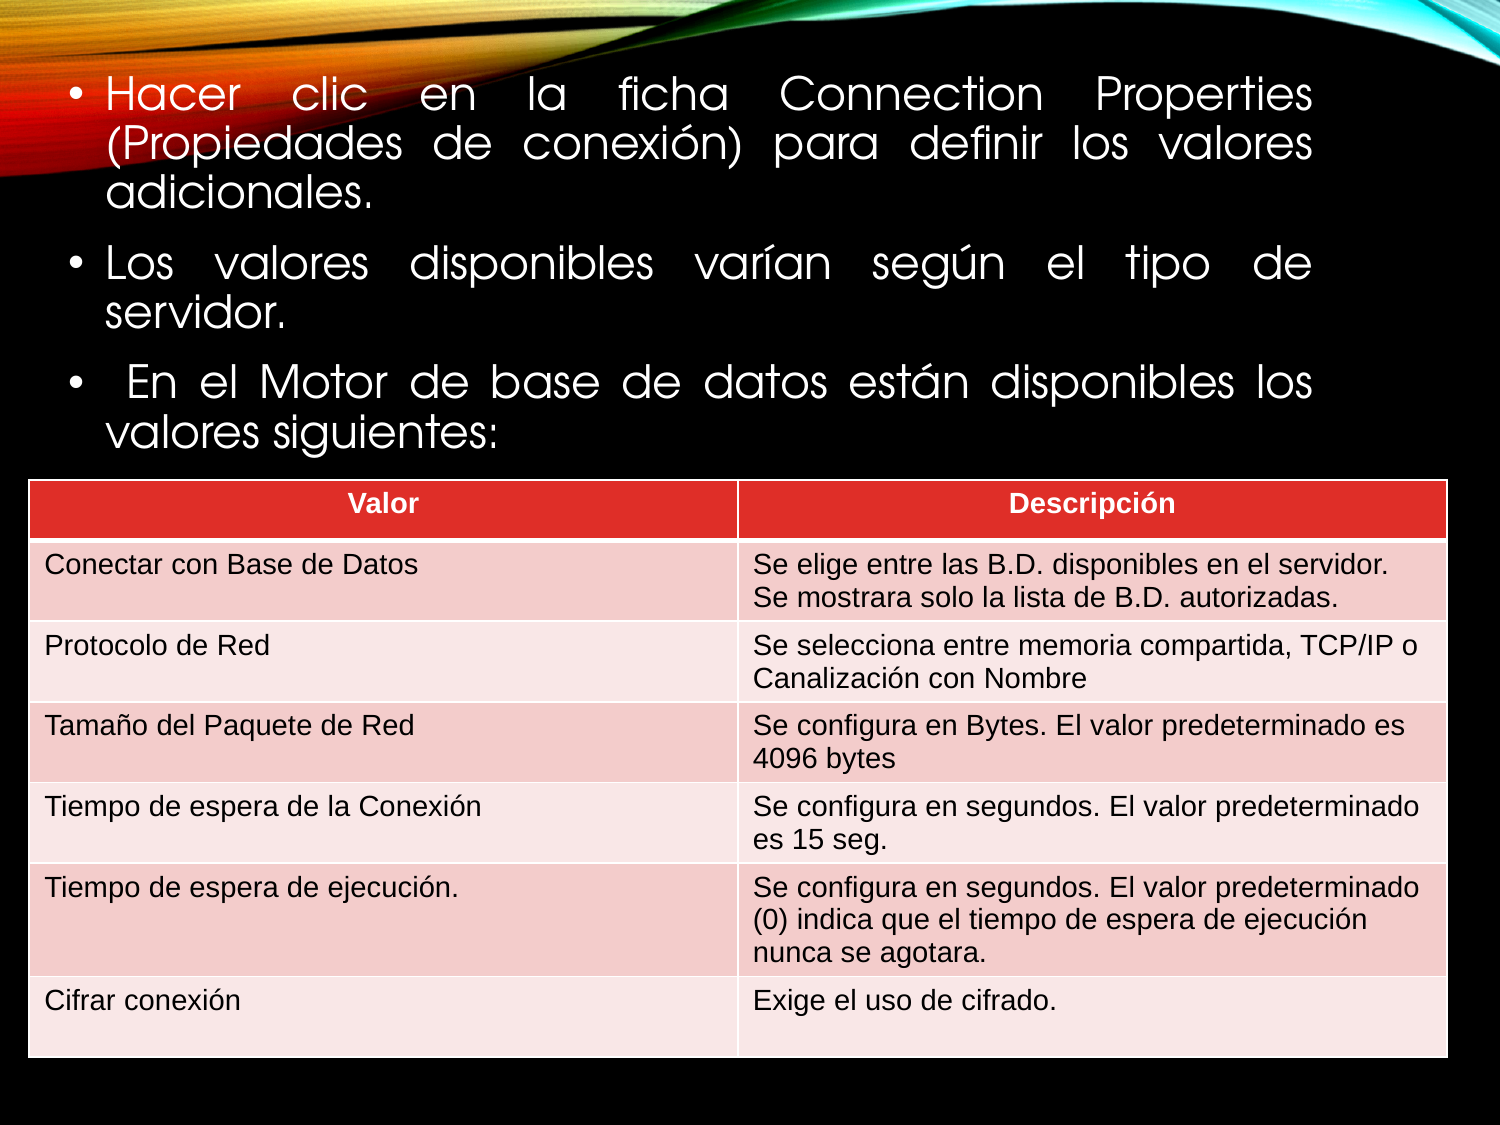

Hacer clic en la ficha Connection Properties (Propiedades de conexión) para definir los valores adicionales.
Los valores disponibles varían según el tipo de servidor.
 En el Motor de base de datos están disponibles los valores siguientes:

| Valor | Descripción |
| --- | --- |
| Conectar con Base de Datos | Se elige entre las B.D. disponibles en el servidor. Se mostrara solo la lista de B.D. autorizadas. |
| Protocolo de Red | Se selecciona entre memoria compartida, TCP/IP o Canalización con Nombre |
| Tamaño del Paquete de Red | Se configura en Bytes. El valor predeterminado es 4096 bytes |
| Tiempo de espera de la Conexión | Se configura en segundos. El valor predeterminado es 15 seg. |
| Tiempo de espera de ejecución. | Se configura en segundos. El valor predeterminado (0) indica que el tiempo de espera de ejecución nunca se agotara. |
| Cifrar conexión | Exige el uso de cifrado. |